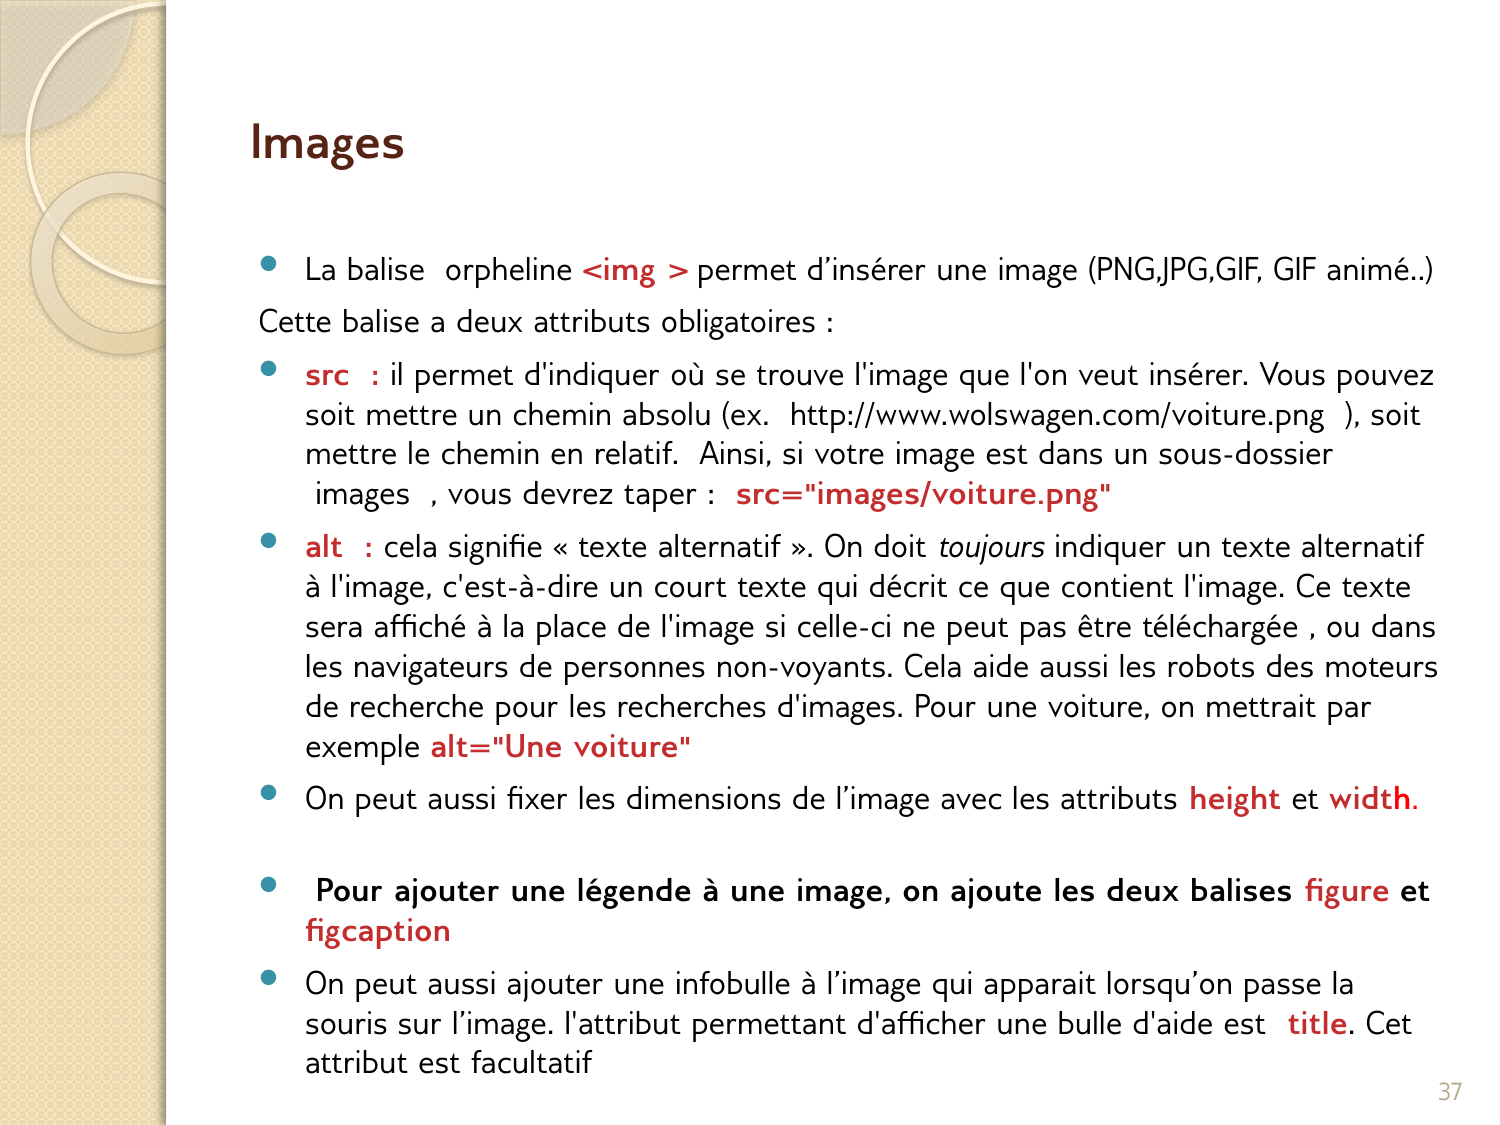

# Images
La balise  orpheline <img > permet d’insérer une image (PNG,JPG,GIF, GIF animé..)
Cette balise a deux attributs obligatoires :
src  : il permet d'indiquer où se trouve l'image que l'on veut insérer. Vous pouvez soit mettre un chemin absolu (ex.  http://www.wolswagen.com/voiture.png  ), soit mettre le chemin en relatif.  Ainsi, si votre image est dans un sous-dossier  images  , vous devrez taper :  src="images/voiture.png"
alt  : cela signifie « texte alternatif ». On doit toujours indiquer un texte alternatif à l'image, c'est-à-dire un court texte qui décrit ce que contient l'image. Ce texte sera affiché à la place de l'image si celle-ci ne peut pas être téléchargée , ou dans les navigateurs de personnes non-voyants. Cela aide aussi les robots des moteurs de recherche pour les recherches d'images. Pour une voiture, on mettrait par exemple alt="Une voiture"
On peut aussi fixer les dimensions de l’image avec les attributs height et width.
 Pour ajouter une légende à une image, on ajoute les deux balises figure et figcaption
On peut aussi ajouter une infobulle à l’image qui apparait lorsqu’on passe la souris sur l’image. l'attribut permettant d'afficher une bulle d'aide est  title. Cet attribut est facultatif

37